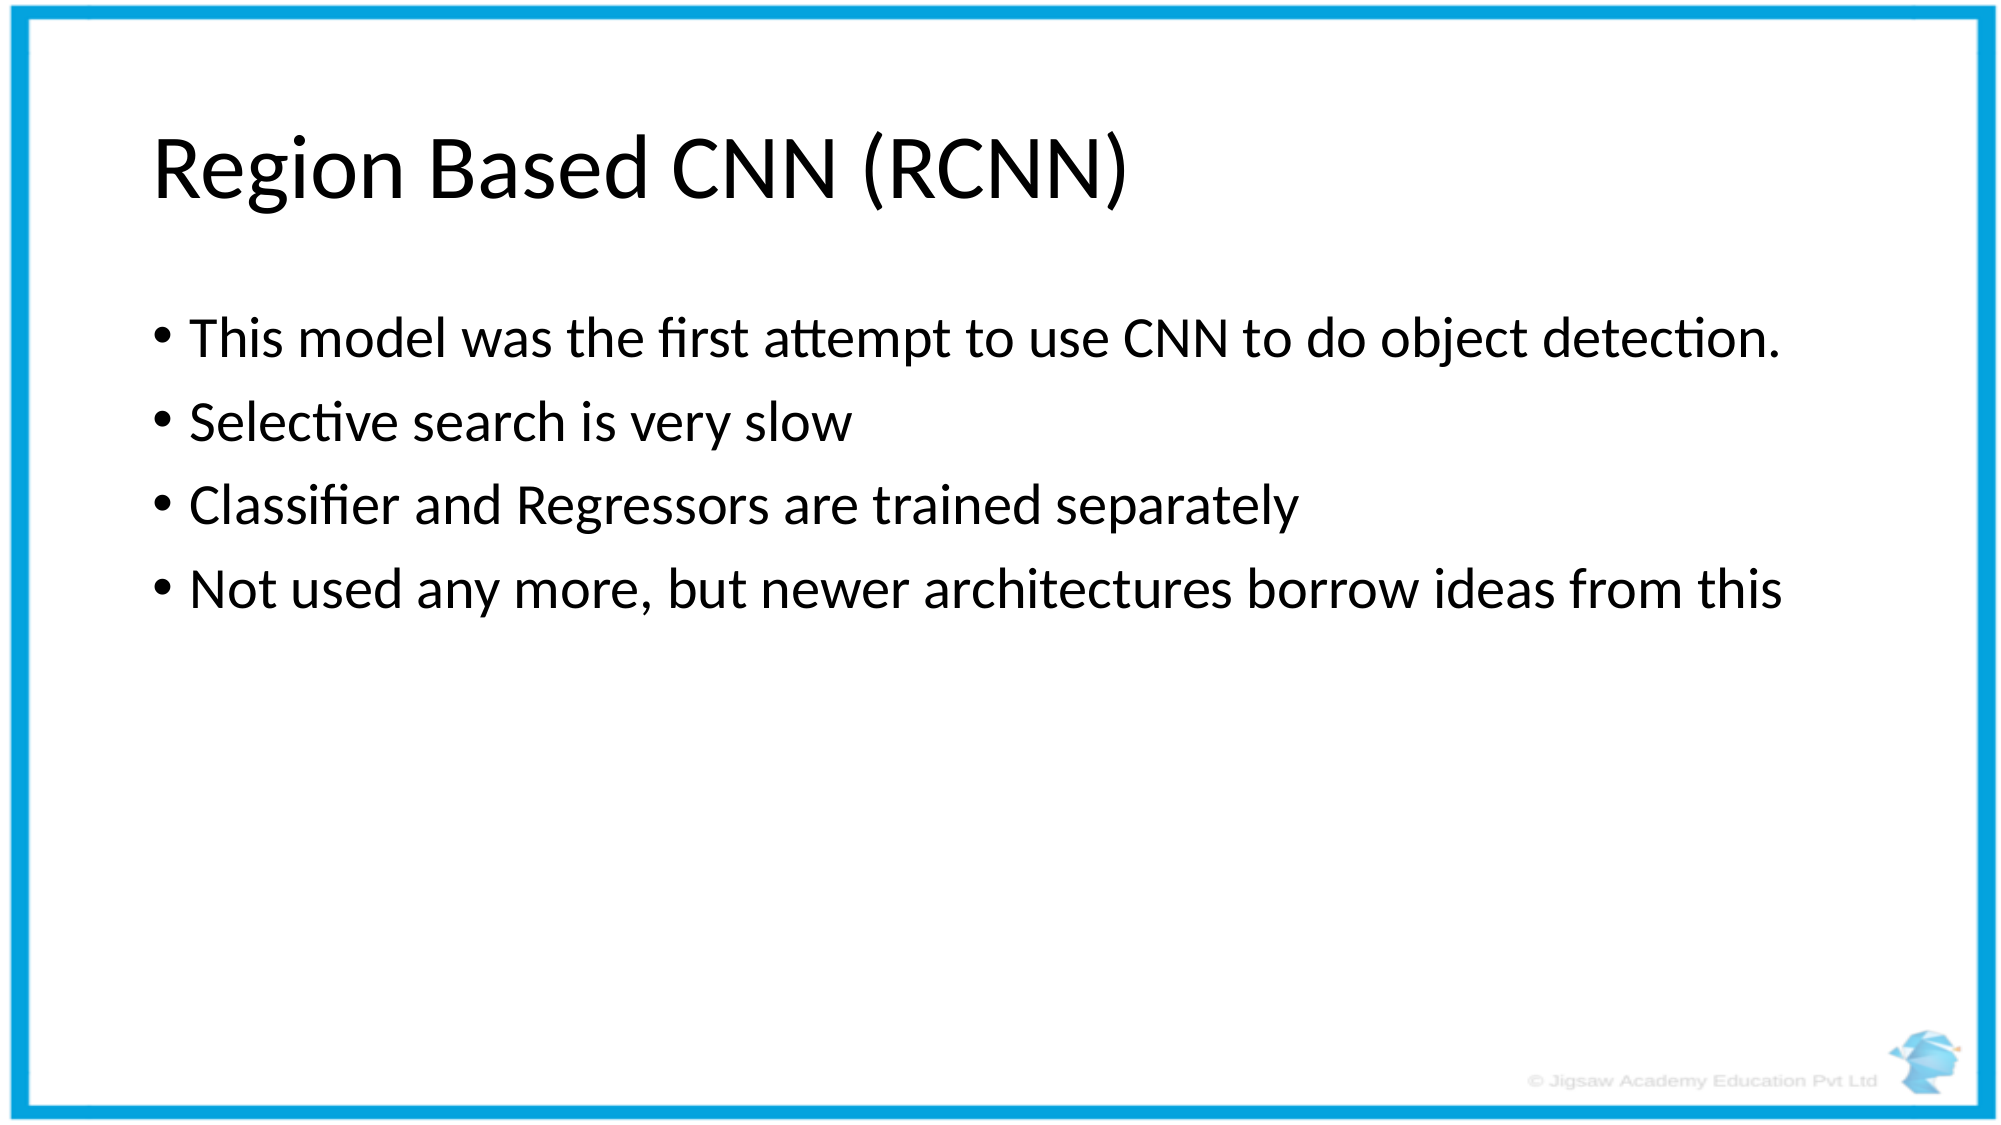

# Region Based CNN (RCNN)
This model was the first attempt to use CNN to do object detection.
Selective search is very slow
Classifier and Regressors are trained separately
Not used any more, but newer architectures borrow ideas from this